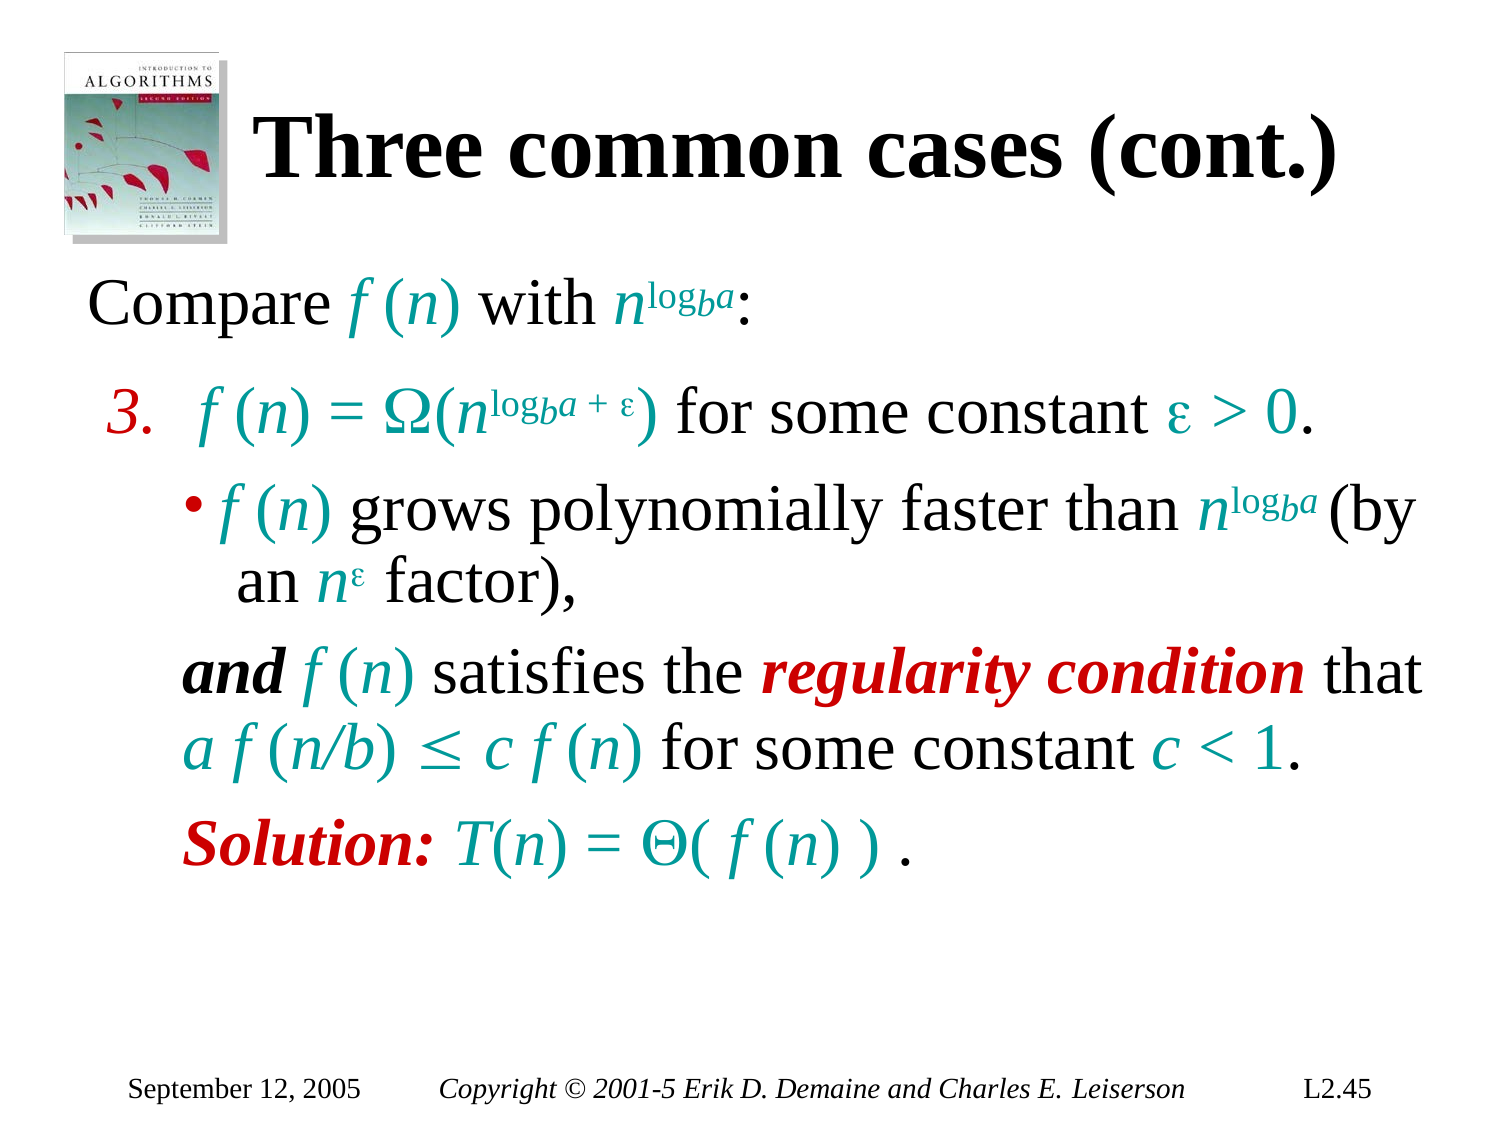

# Three common cases (cont.)
Compare f (n) with nlogba:
f (n) = Ω(nlogba + ε) for some constant ε > 0.
f (n) grows polynomially faster than nlogba (by  an nε factor),
and f (n) satisfies the regularity condition that
a f (n/b) ≤ c f (n) for some constant c < 1.
Solution: T(n) = Θ( f (n) ) .
September 12, 2005
Copyright © 2001-5 Erik D. Demaine and Charles E. Leiserson
L2.45